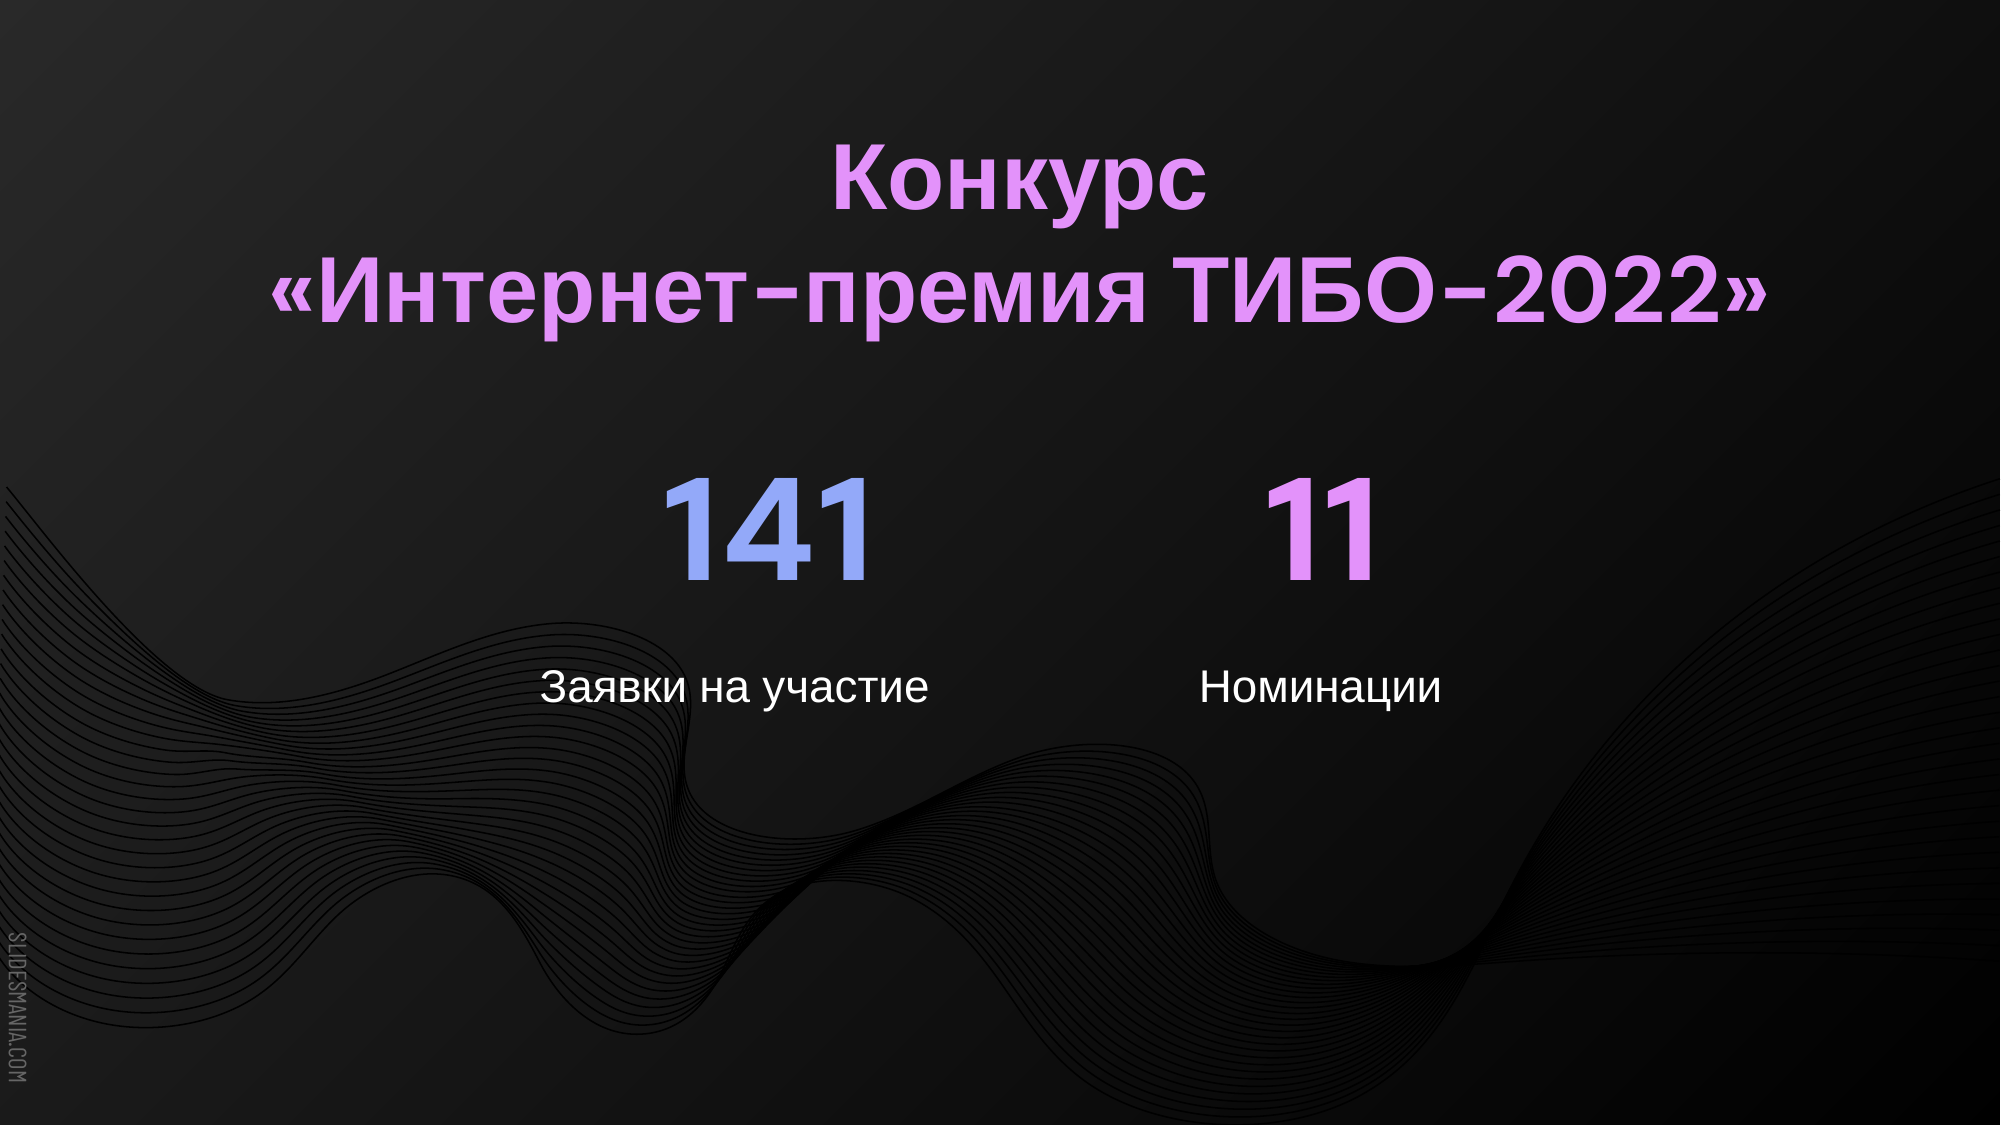

110
2
Проекты
Номинации
Конкурс стартапов
«Belarus ICT Startup Award»
Конкурс
«Интернет-премия ТИБО-2022»
# 141
11
Заявки на участие
Номинации